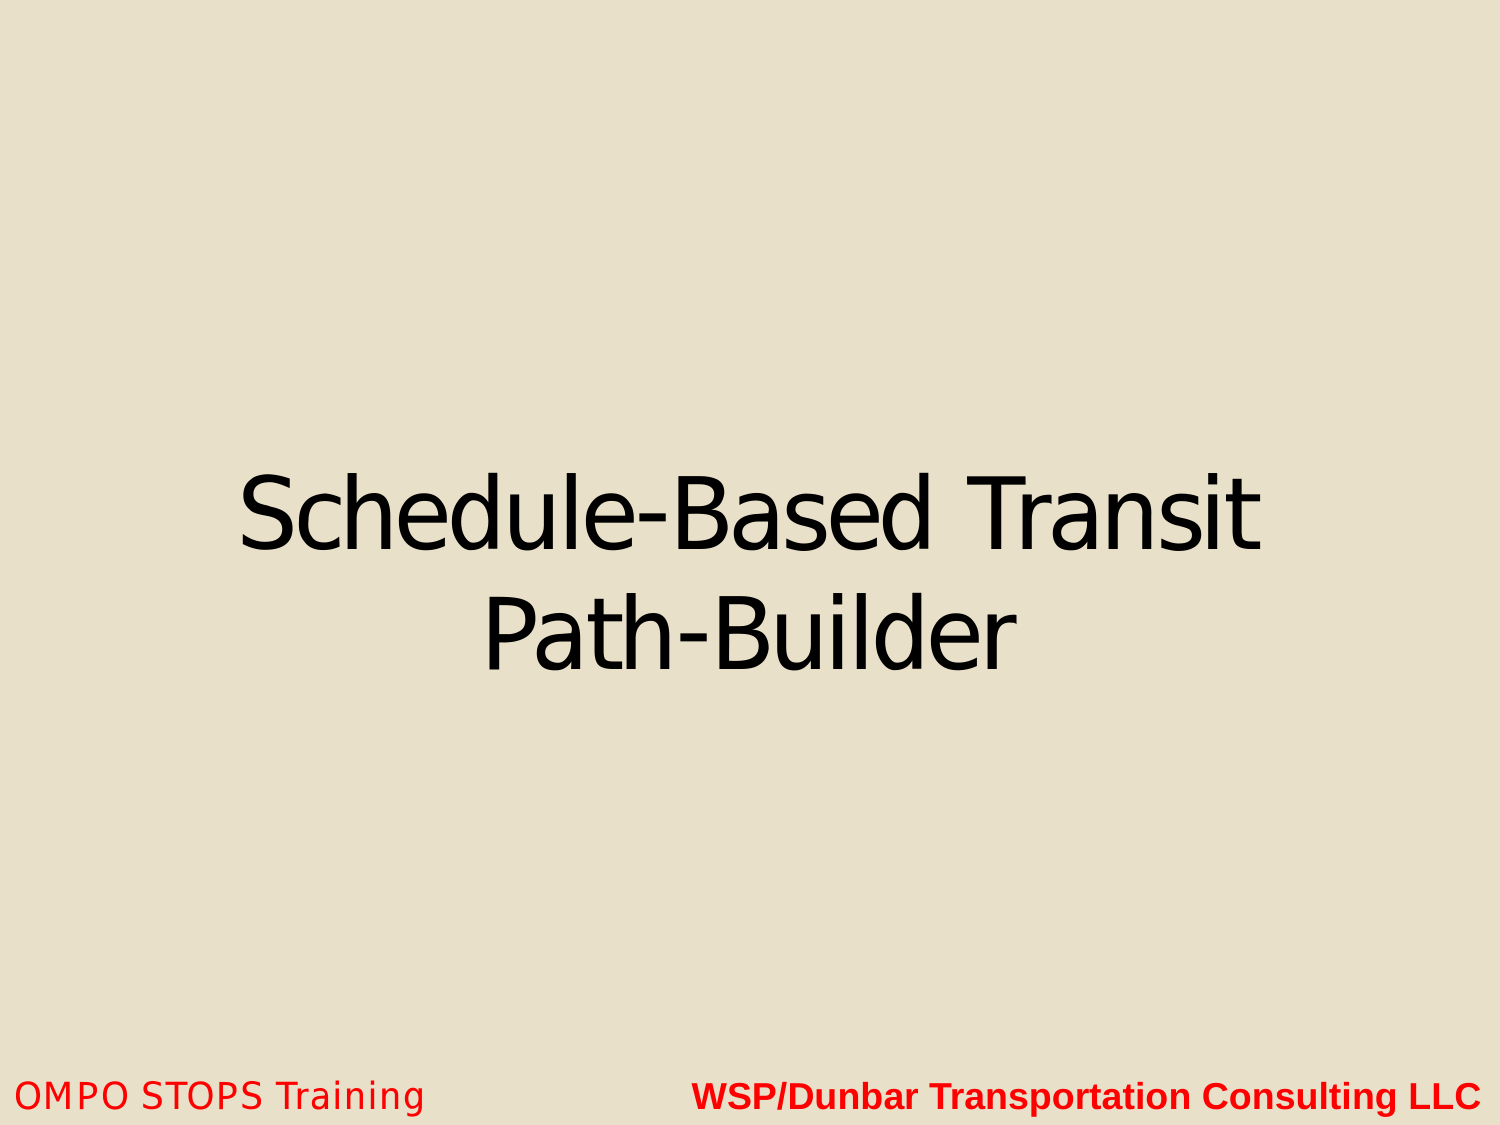

# Schedule-Based Transit Path-Builder
OMPO STOPS Training                        WSP/Dunbar Transportation Consulting LLC